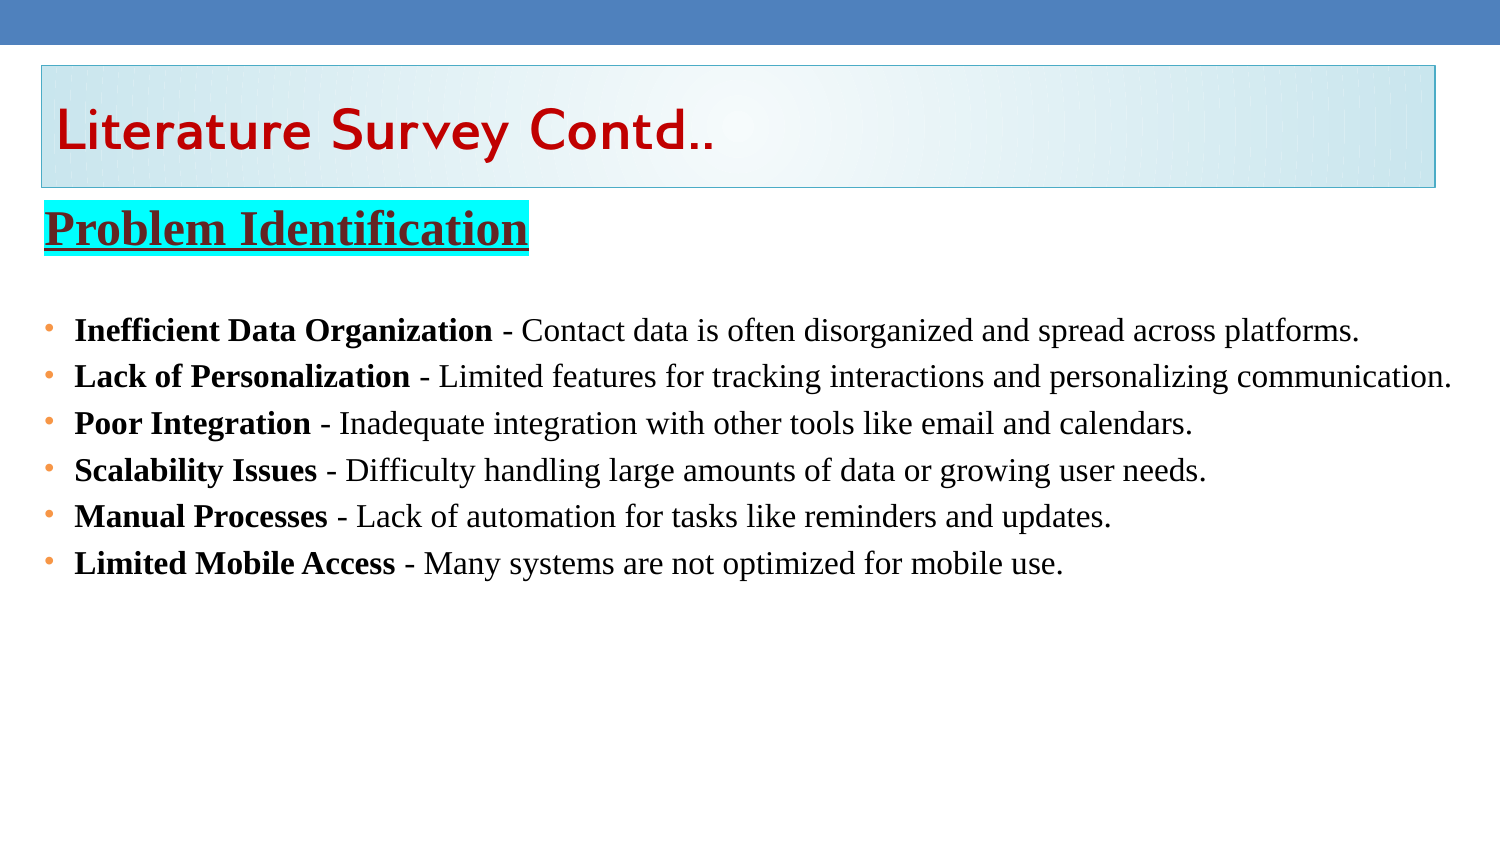

# Literature Survey Contd..
Problem Identification

Inefficient Data Organization - Contact data is often disorganized and spread across platforms.
Lack of Personalization - Limited features for tracking interactions and personalizing communication.
Poor Integration - Inadequate integration with other tools like email and calendars.
Scalability Issues - Difficulty handling large amounts of data or growing user needs.
Manual Processes - Lack of automation for tasks like reminders and updates.
Limited Mobile Access - Many systems are not optimized for mobile use.